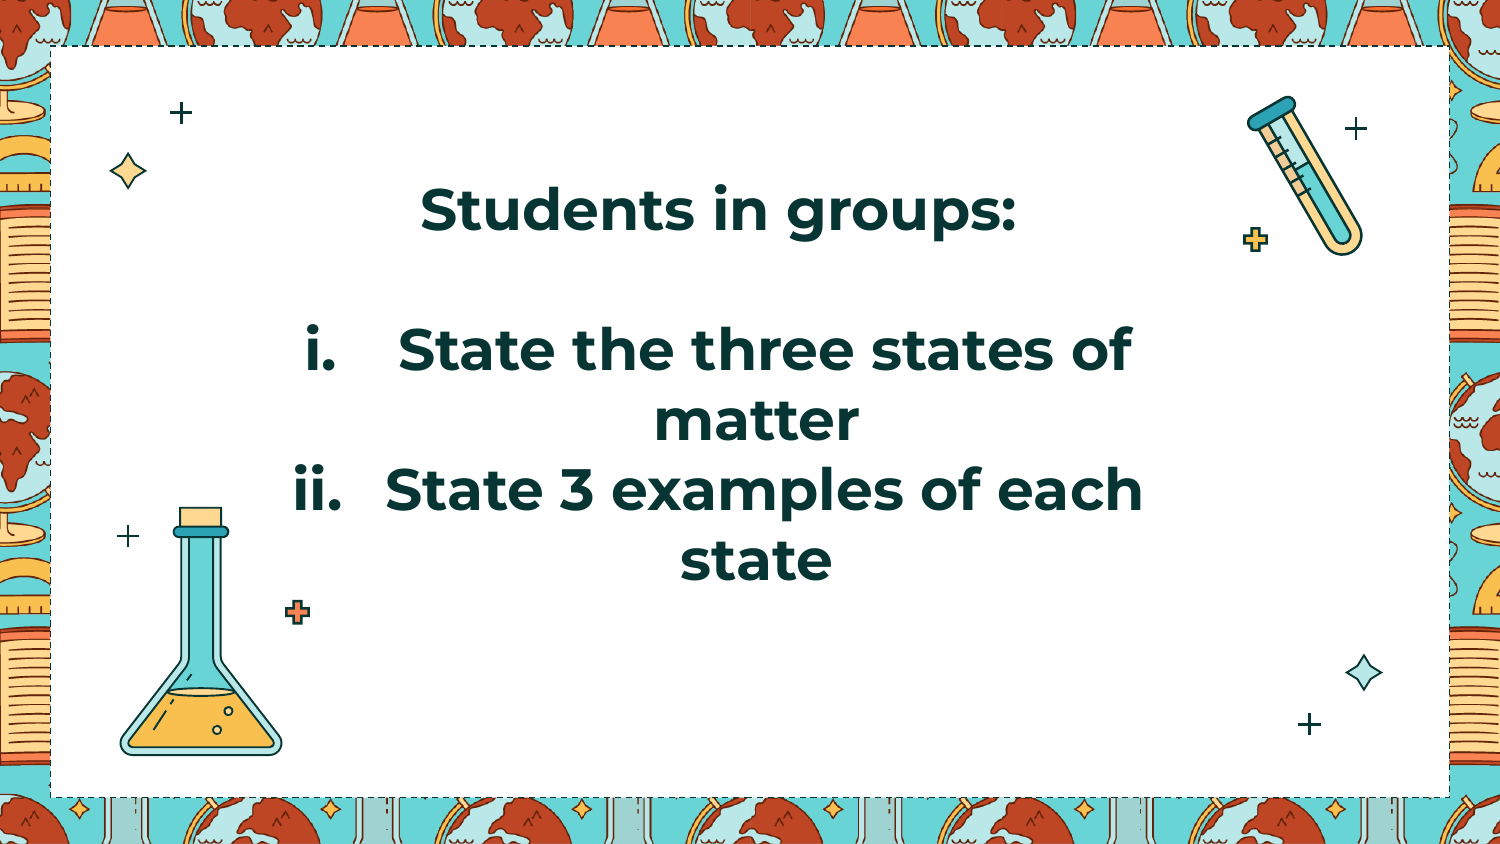

Students in groups:

State the three states of matter
State 3 examples of each state